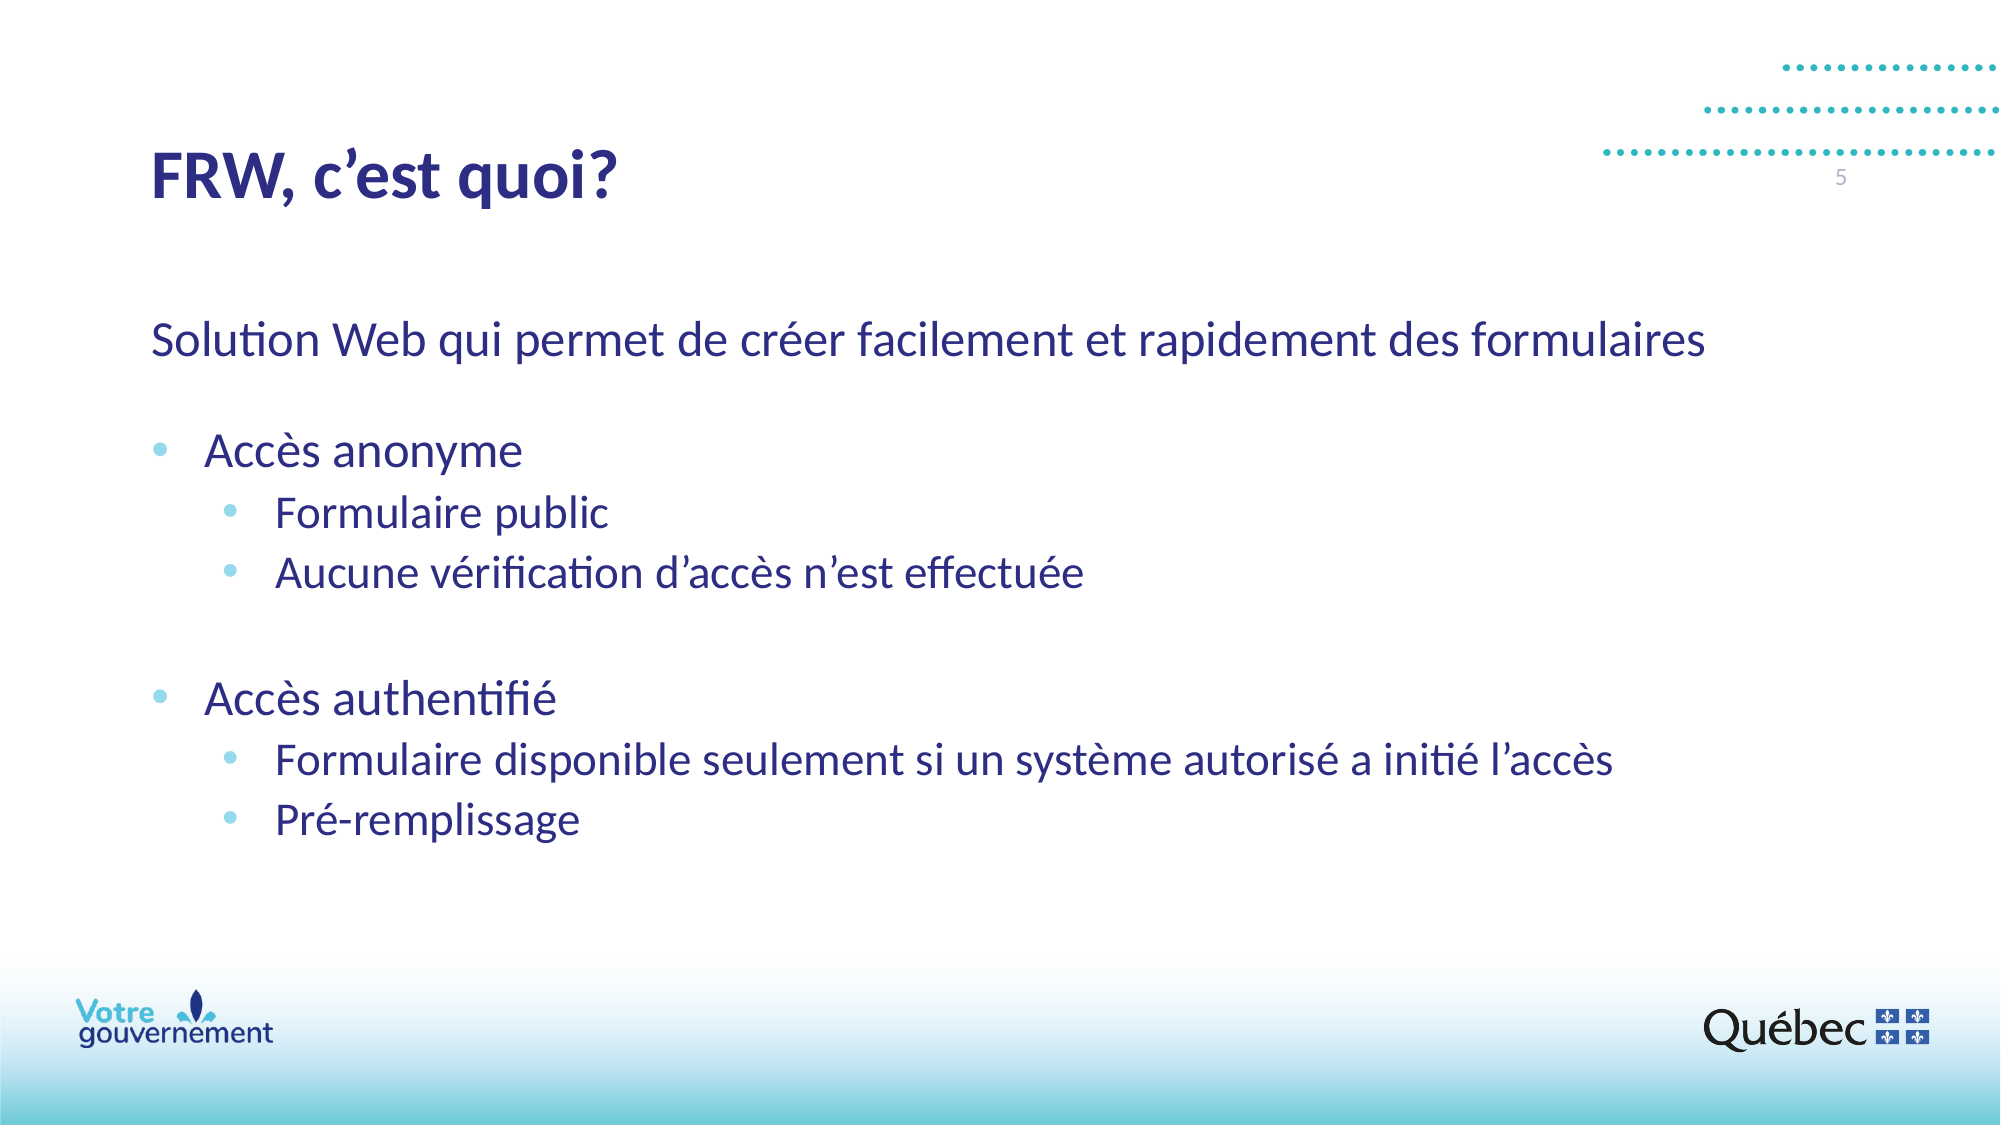

# FRW, c’est quoi?
5
Solution Web qui permet de créer facilement et rapidement des formulaires

Accès anonyme
Formulaire public
Aucune vérification d’accès n’est effectuée

Accès authentifié
Formulaire disponible seulement si un système autorisé a initié l’accès
Pré-remplissage